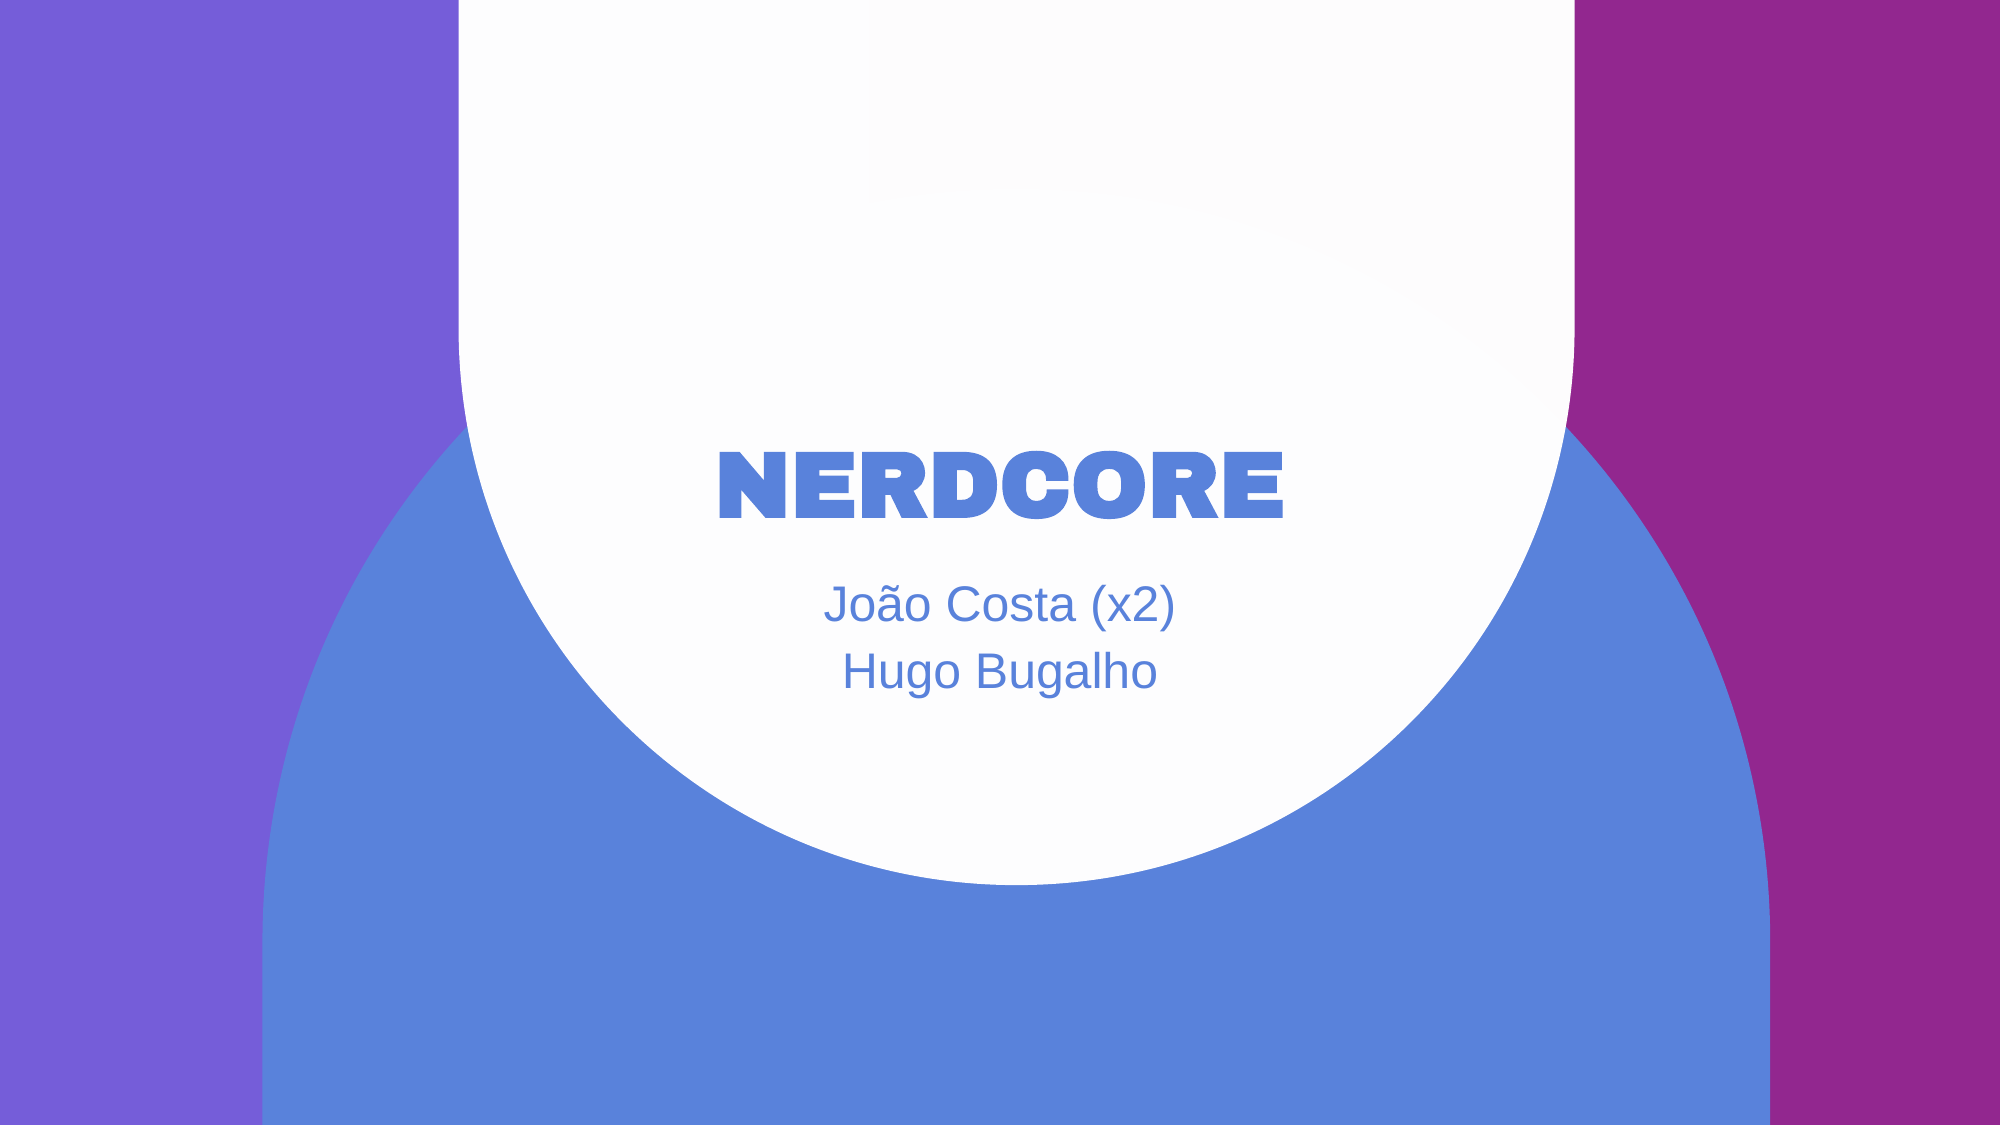

# NERDCORE
João Costa (x2)
Hugo Bugalho